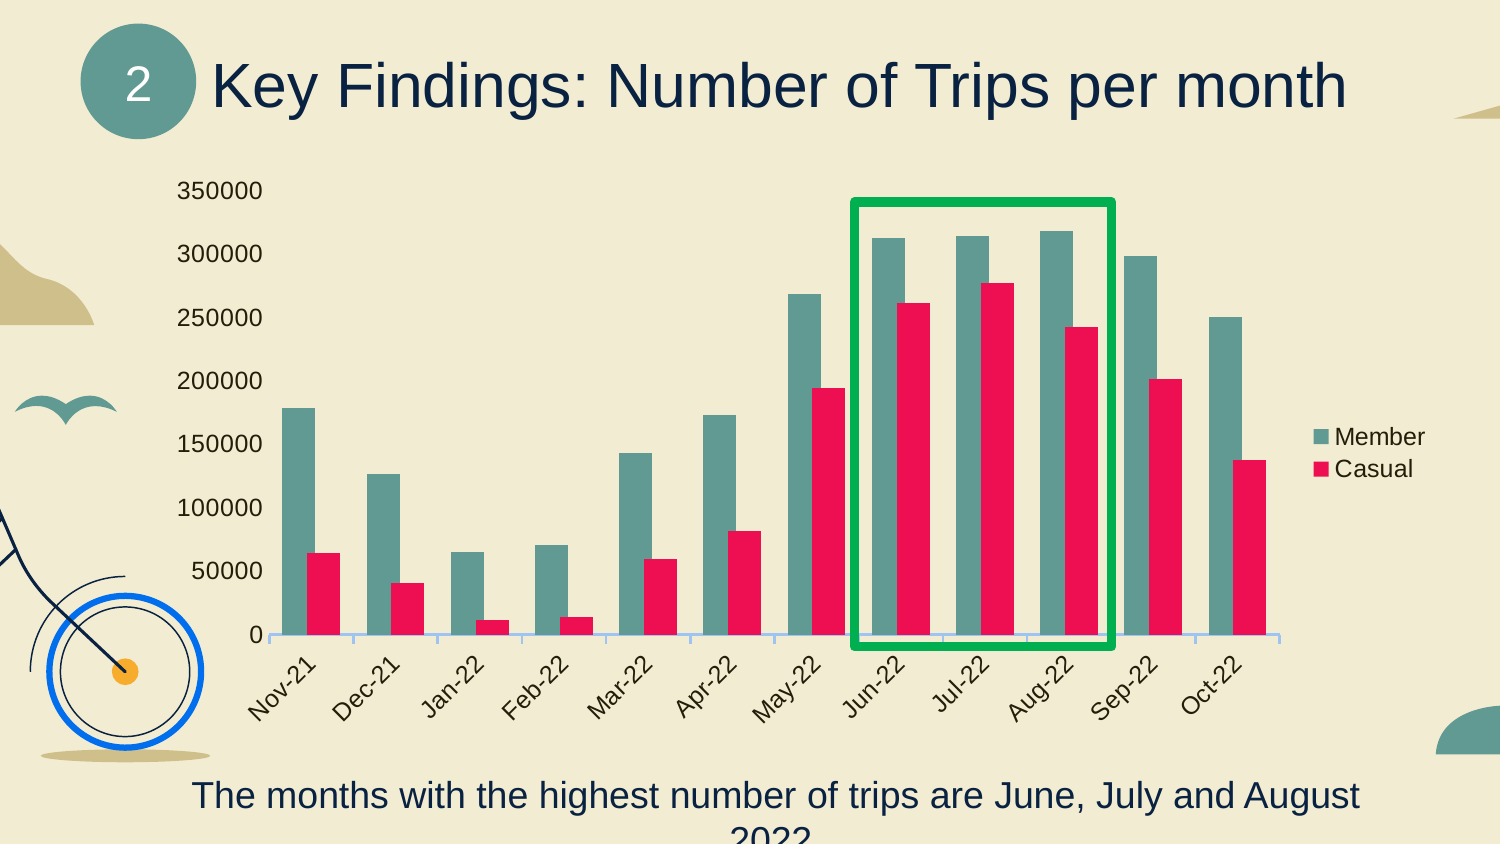

2

# Key Findings: Number of Trips per month

### Chart

| Category |  |  |
|---|---|---|
| 44835 | 250694.0 | 138044.0 |
| 44805 | 298868.0 | 201343.0 |
| 44774 | 318314.0 | 242852.0 |
| 44743 | 314213.0 | 277494.0 |
| 44713 | 312754.0 | 261378.0 |
| 44682 | 268753.0 | 194499.0 |
| 44652 | 173463.0 | 82006.0 |
| 44621 | 143017.0 | 59331.0 |
| 44593 | 71103.0 | 13738.0 |
| 44562 | 65063.0 | 11540.0 |
| 44531 | 126440.0 | 41082.0 |
| 44501 | 178674.0 | 64272.0 |

The months with the highest number of trips are June, July and August 2022.